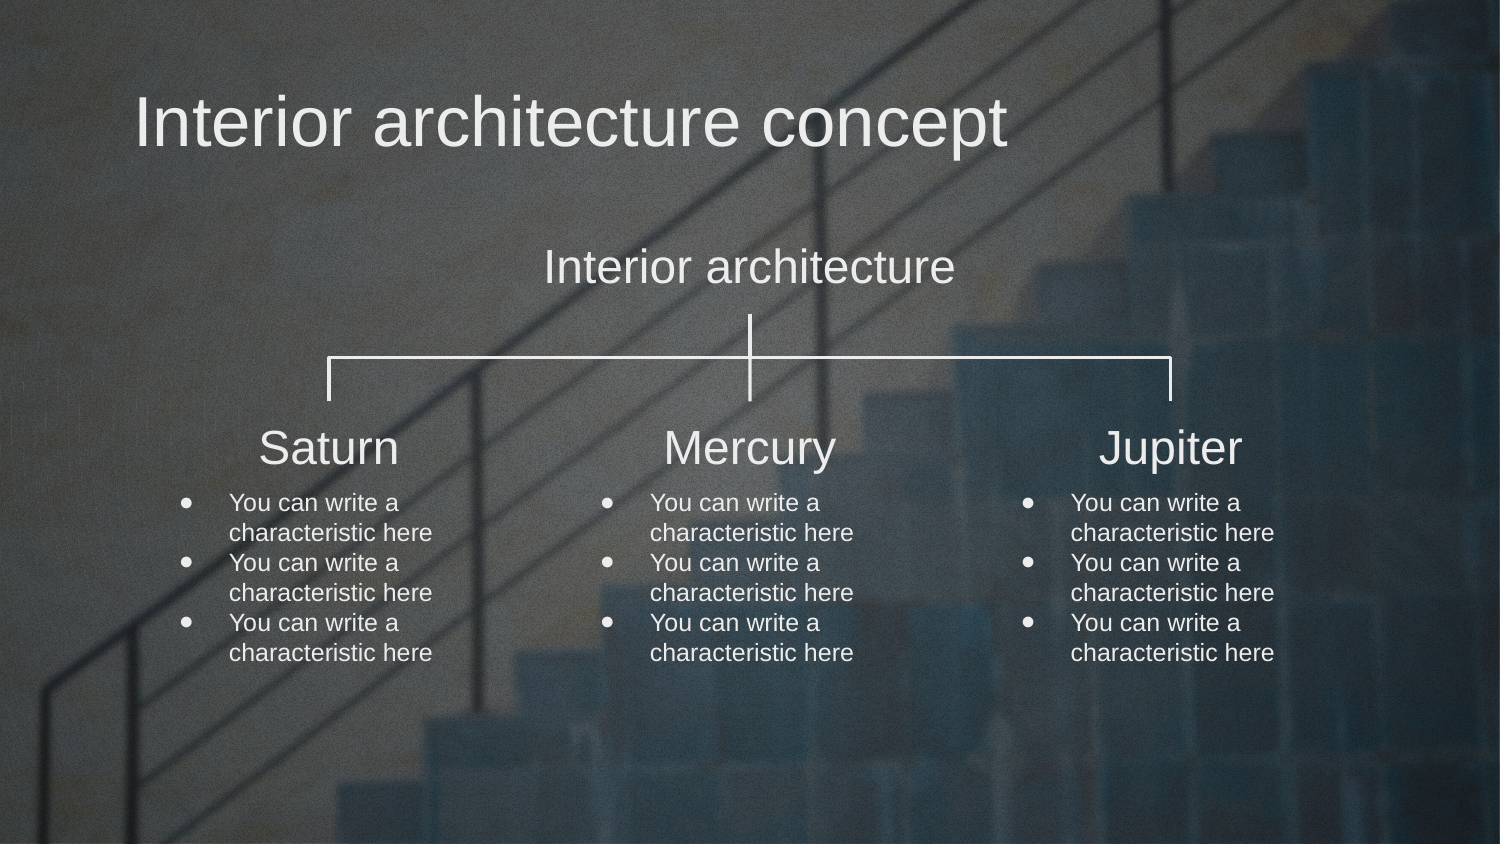

# Interior architecture concept
Interior architecture
Saturn
Jupiter
Mercury
You can write a characteristic here
You can write a characteristic here
You can write a characteristic here
You can write a characteristic here
You can write a characteristic here
You can write a characteristic here
You can write a characteristic here
You can write a characteristic here
You can write a characteristic here